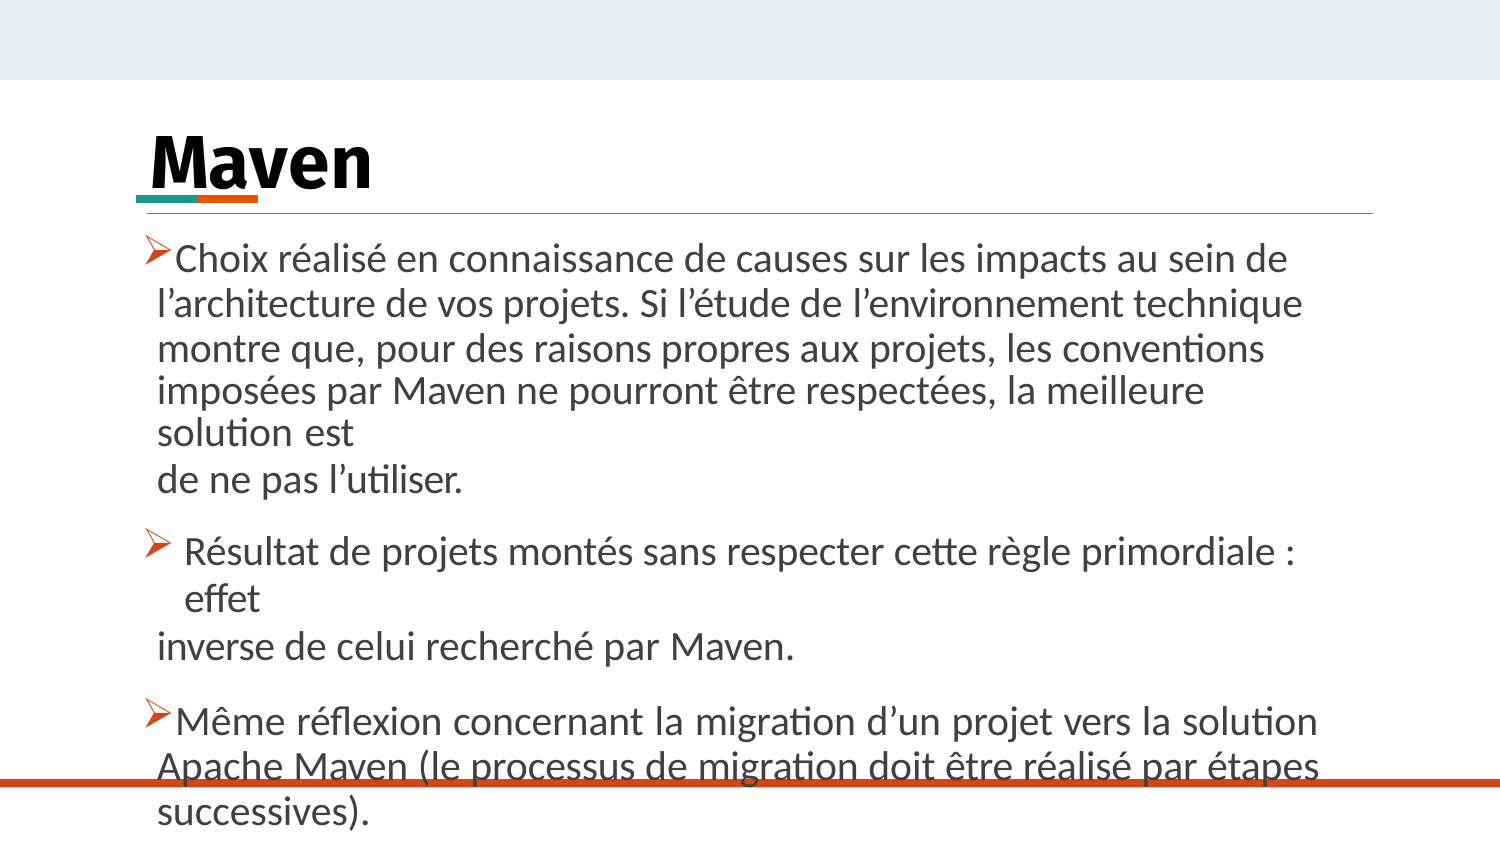

# Maven

Choix réalisé en connaissance de causes sur les impacts au sein de  l’architecture de vos projets. Si l’étude de l’environnement technique  montre que, pour des raisons propres aux projets, les conventions
imposées par Maven ne pourront être respectées, la meilleure solution est
de ne pas l’utiliser.
Résultat de projets montés sans respecter cette règle primordiale : effet
inverse de celui recherché par Maven.
Même réflexion concernant la migration d’un projet vers la solution  Apache Maven (le processus de migration doit être réalisé par étapes  successives).